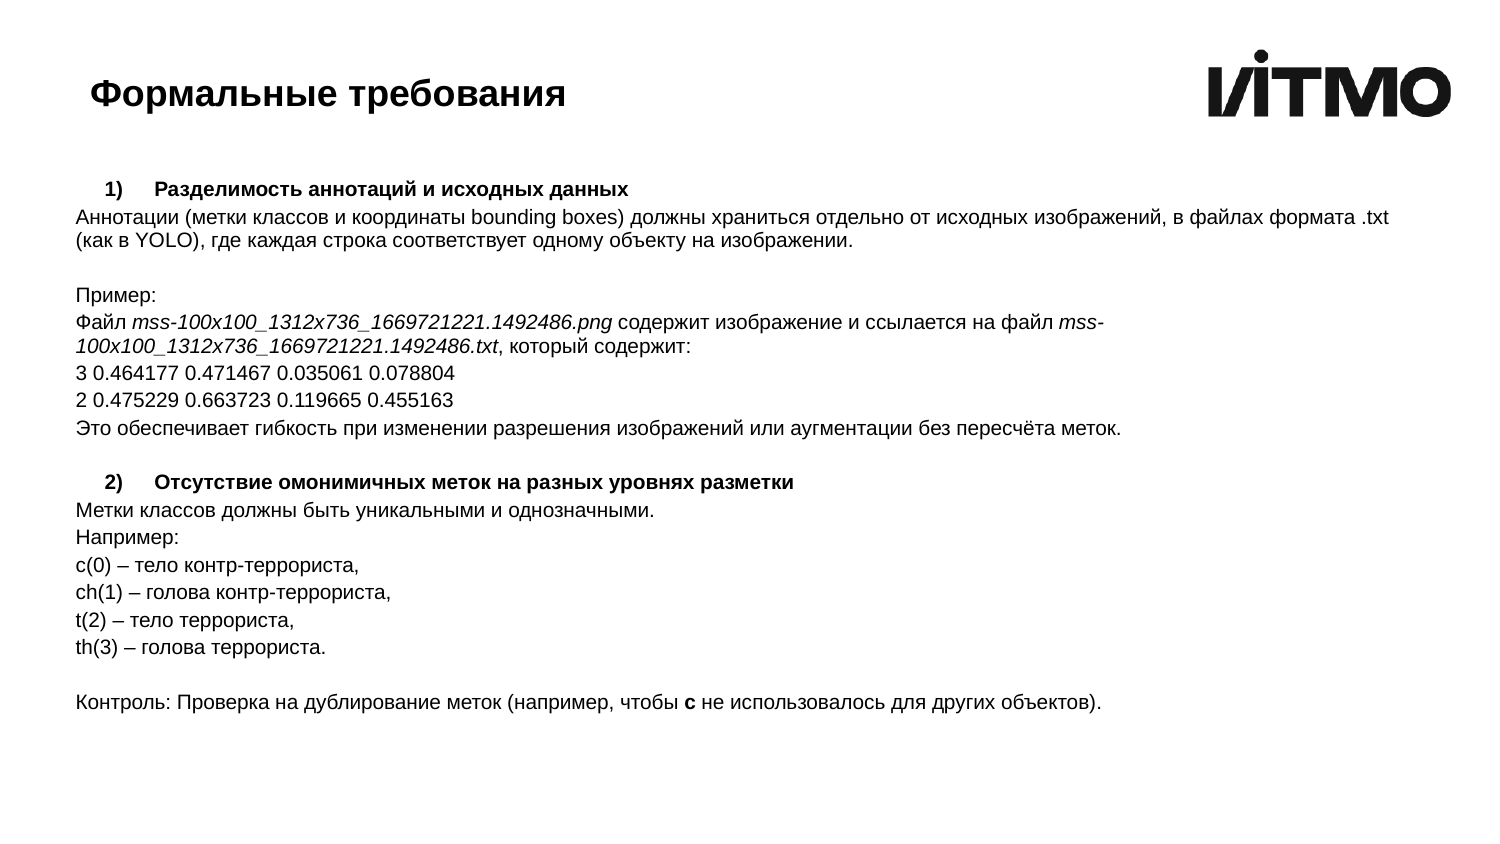

# Формальные требования
Разделимость аннотаций и исходных данных
Аннотации (метки классов и координаты bounding boxes) должны храниться отдельно от исходных изображений, в файлах формата .txt (как в YOLO), где каждая строка соответствует одному объекту на изображении.

Пример:
Файл mss-100x100_1312x736_1669721221.1492486.png содержит изображение и ссылается на файл mss-100x100_1312x736_1669721221.1492486.txt, который содержит:
3 0.464177 0.471467 0.035061 0.078804
2 0.475229 0.663723 0.119665 0.455163
Это обеспечивает гибкость при изменении разрешения изображений или аугментации без пересчёта меток.

Отсутствие омонимичных меток на разных уровнях разметки
Метки классов должны быть уникальными и однозначными.
Например:
c(0) – тело контр-террориста,
ch(1) – голова контр-террориста,
t(2) – тело террориста,
th(3) – голова террориста.

Контроль: Проверка на дублирование меток (например, чтобы c не использовалось для других объектов).